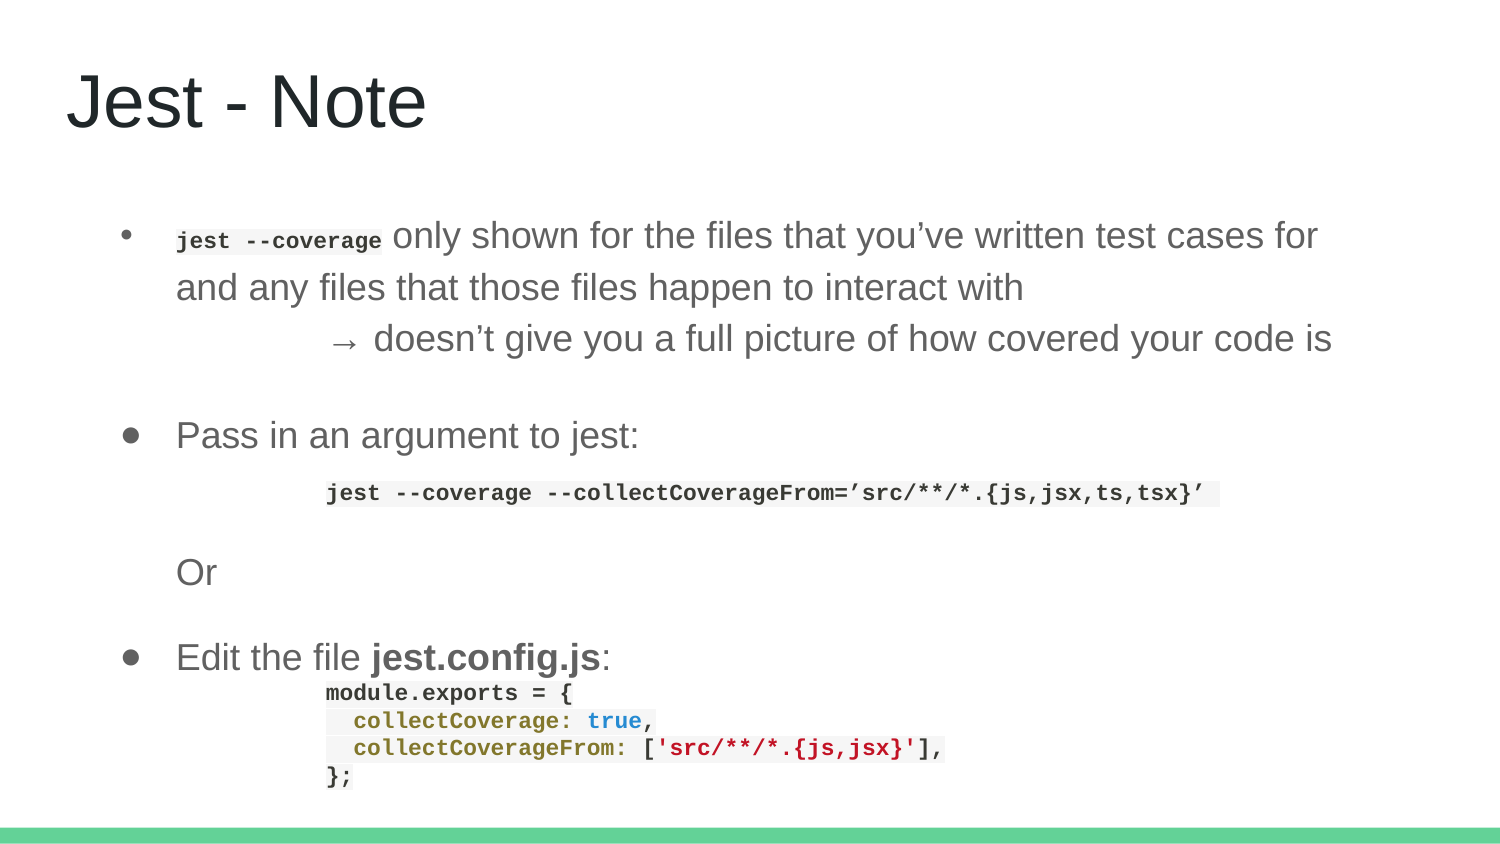

# Jest - Note
jest --coverage only shown for the files that you’ve written test cases for and any files that those files happen to interact with
	→ doesn’t give you a full picture of how covered your code is
Pass in an argument to jest:
	jest --coverage --collectCoverageFrom=’src/**/*.{js,jsx,ts,tsx}’
Or
Edit the file jest.config.js:
module.exports = {
  collectCoverage: true,
  collectCoverageFrom: ['src/**/*.{js,jsx}'],
};